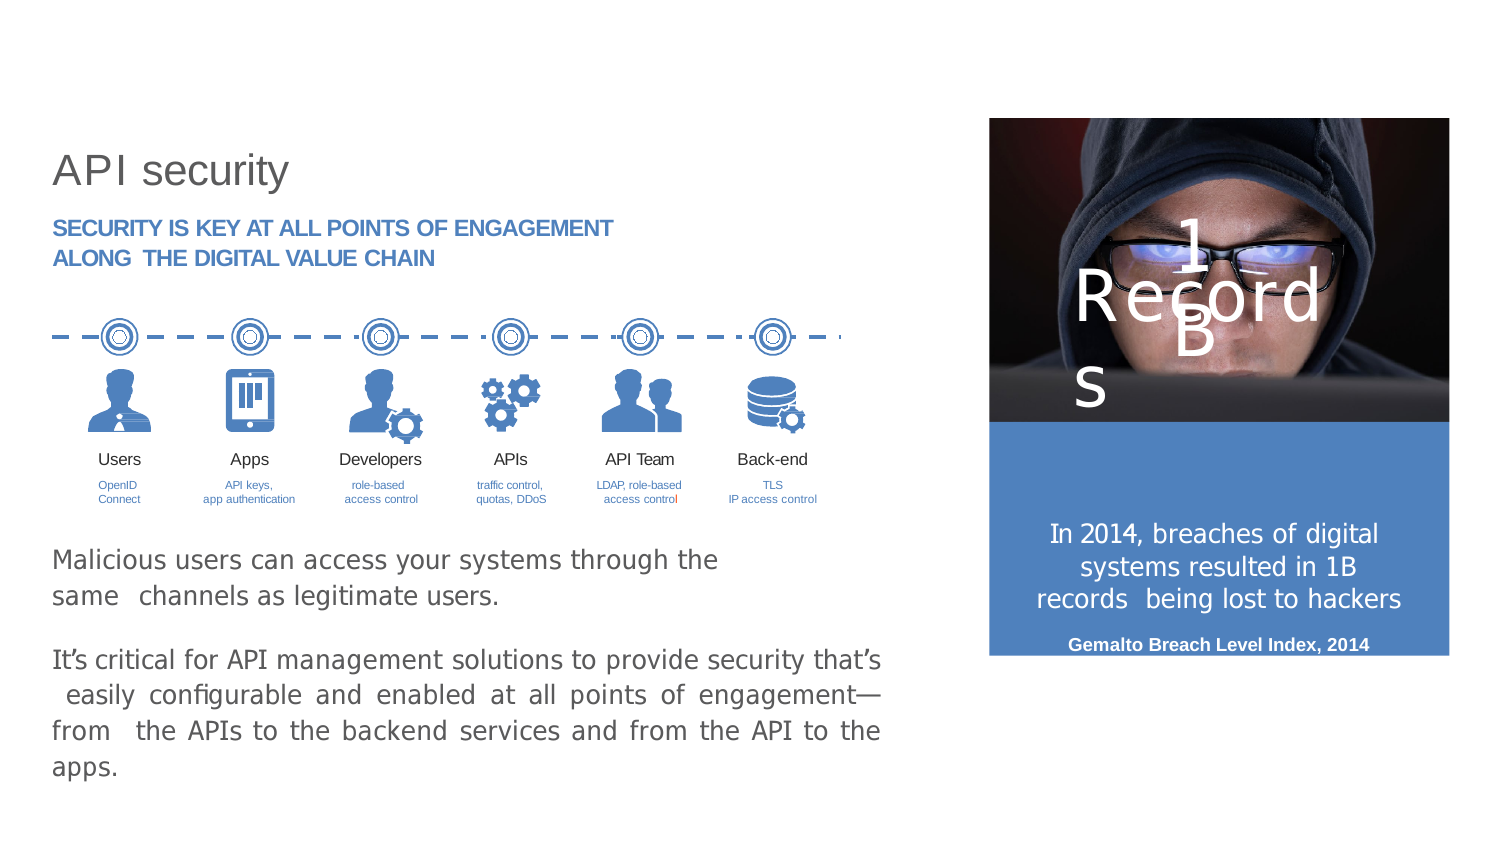

API security
SECURITY IS KEY AT ALL POINTS OF ENGAGEMENT ALONG  THE DIGITAL VALUE CHAIN
1B
Records

In 2014, breaches of digital  systems resulted in 1B records  being lost to hackers
Gemalto Breach Level Index, 2014
Users
OpenID  Connect
Apps
API keys,
app authentication
Developers
role-based  access control
APIs
traffic control,  quotas, DDoS
API Team
LDAP, role-based  access control
Back-end
TLS
IP access control
Malicious users can access your systems through the same  channels as legitimate users.
It’s critical for API management solutions to provide security that’s  easily configurable and enabled at all points of engagement—from  the APIs to the backend services and from the API to the apps.